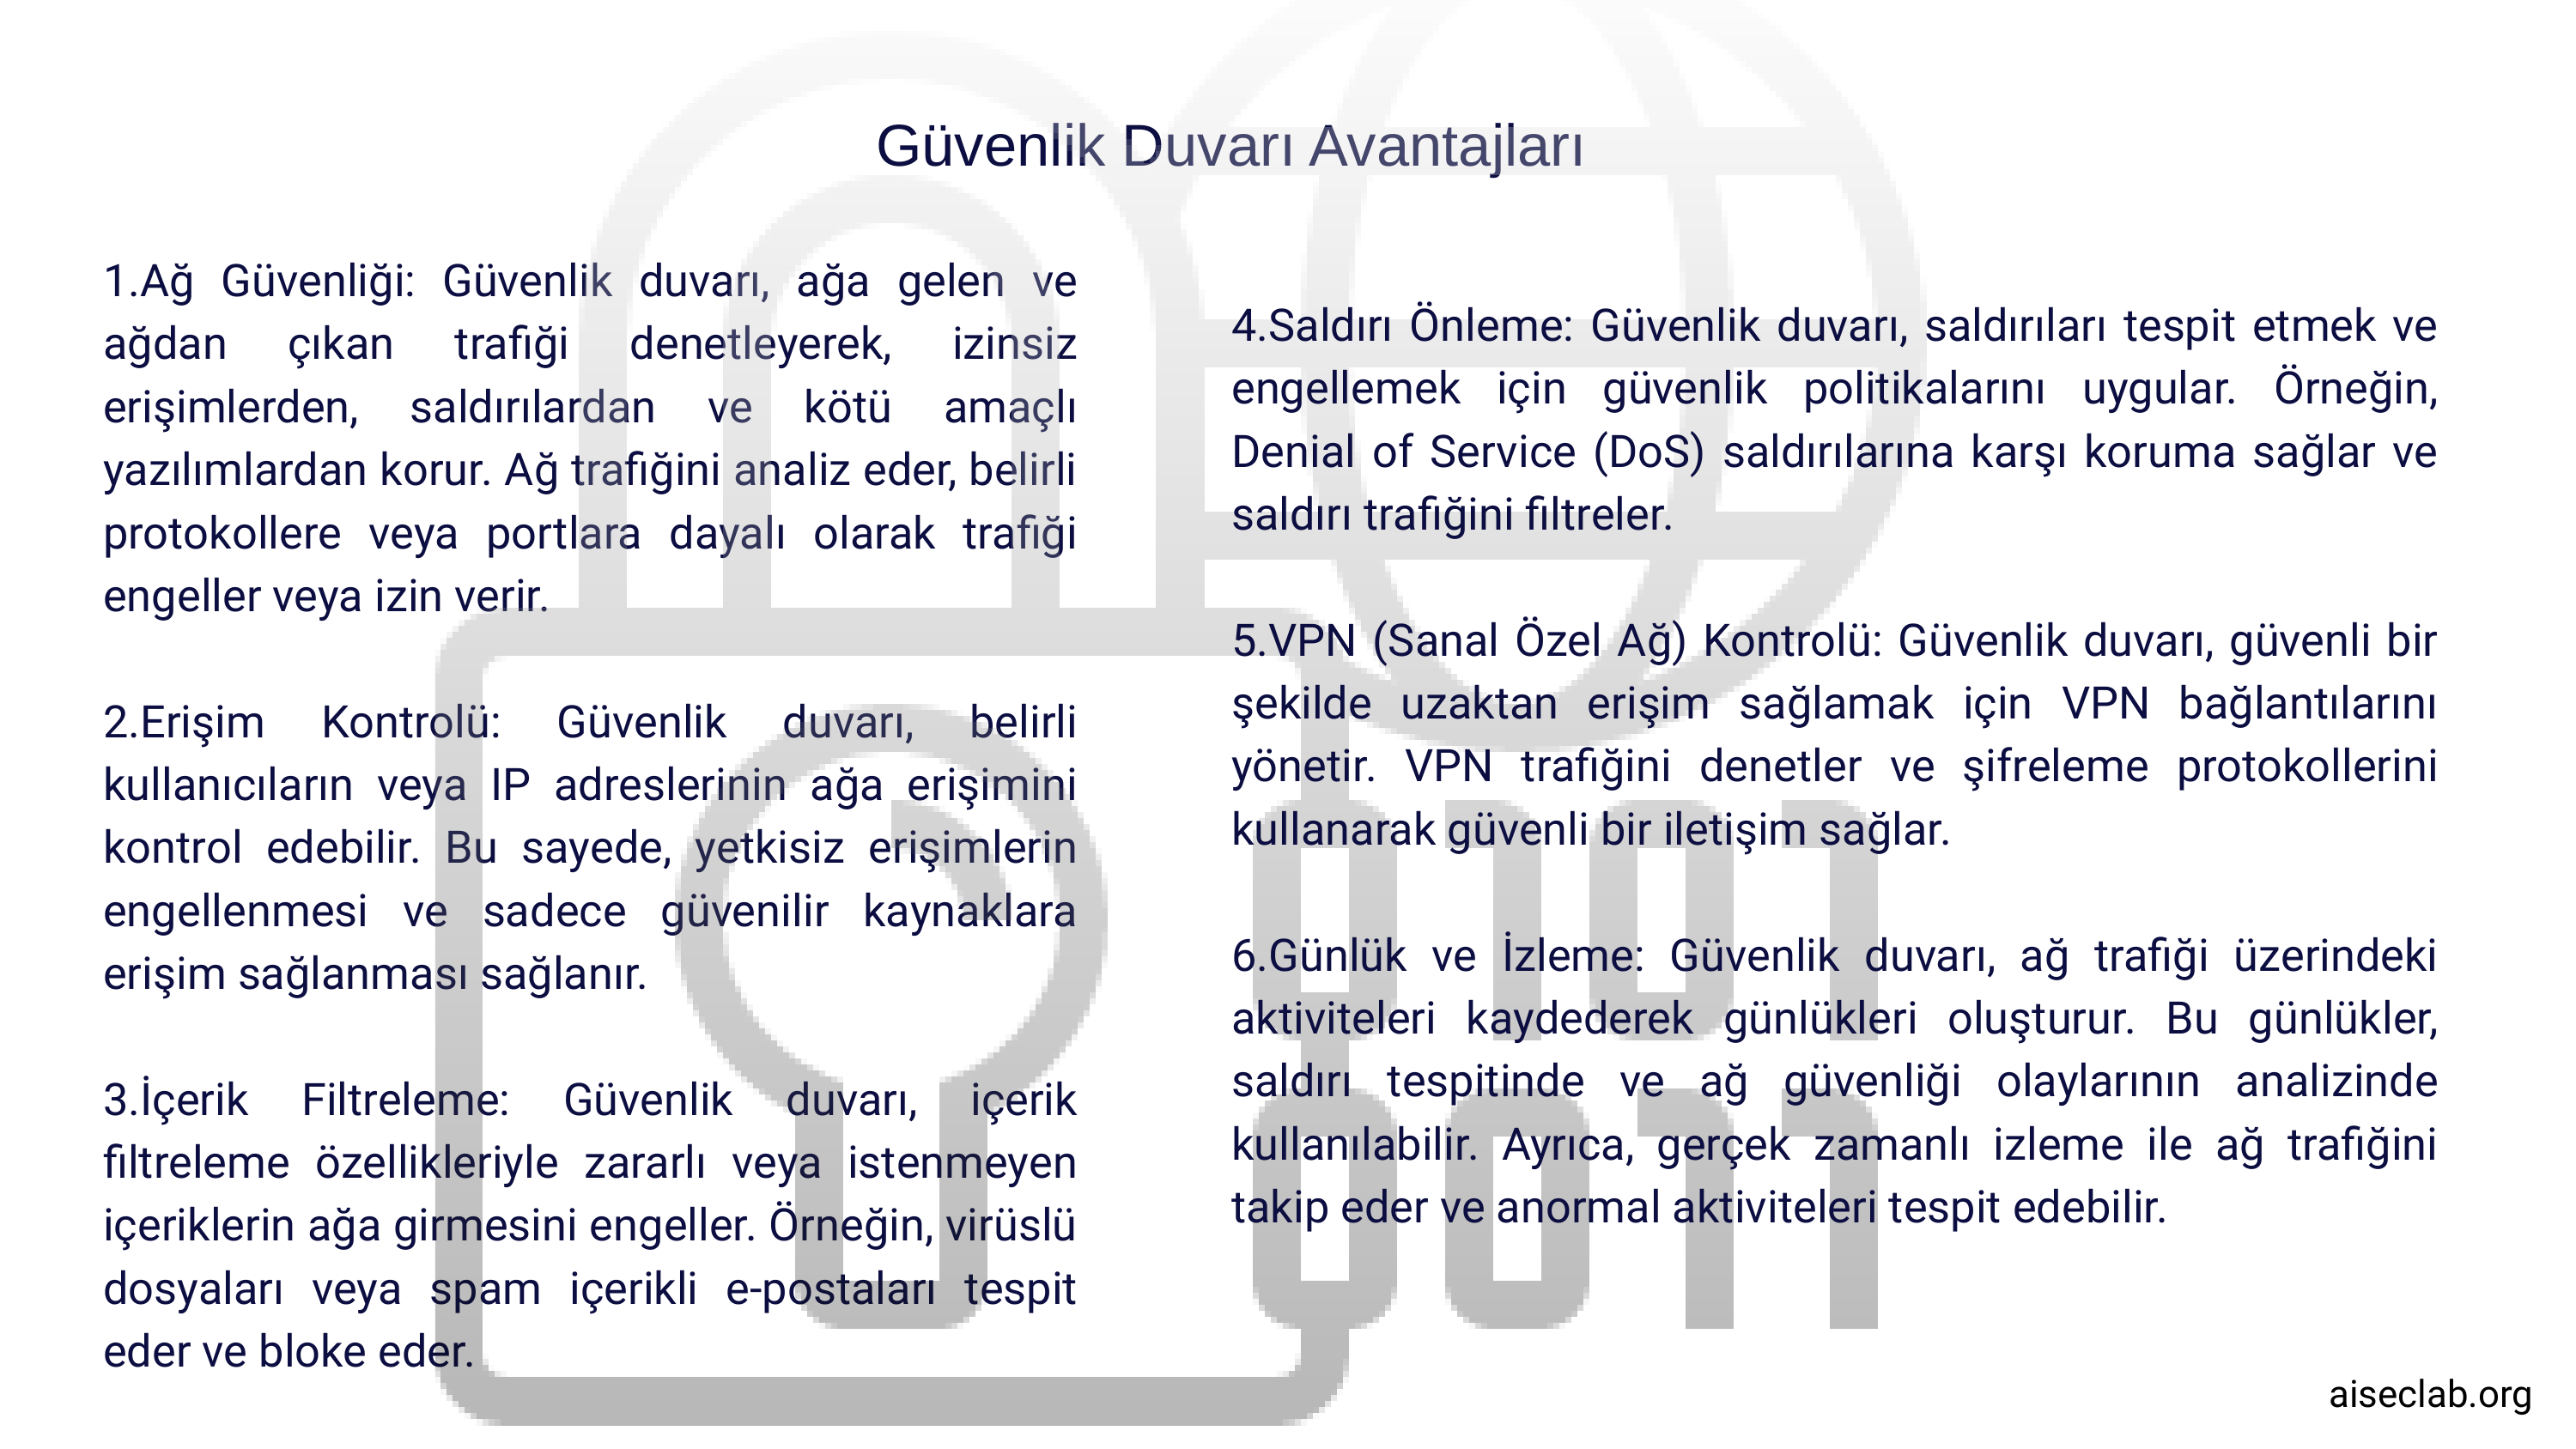

Güvenlik Duvarı Avantajları

1.Ağ Güvenliği: Güvenlik duvarı, ağa gelen ve ağdan çıkan trafiği denetleyerek, izinsiz erişimlerden, saldırılardan ve kötü amaçlı yazılımlardan korur. Ağ trafiğini analiz eder, belirli protokollere veya portlara dayalı olarak trafiği engeller veya izin verir.

2.Erişim Kontrolü: Güvenlik duvarı, belirli kullanıcıların veya IP adreslerinin ağa erişimini kontrol edebilir. Bu sayede, yetkisiz erişimlerin engellenmesi ve sadece güvenilir kaynaklara erişim sağlanması sağlanır.

3.İçerik Filtreleme: Güvenlik duvarı, içerik filtreleme özellikleriyle zararlı veya istenmeyen içeriklerin ağa girmesini engeller. Örneğin, virüslü dosyaları veya spam içerikli e-postaları tespit eder ve bloke eder.

4.Saldırı Önleme: Güvenlik duvarı, saldırıları tespit etmek ve engellemek için güvenlik politikalarını uygular. Örneğin, Denial of Service (DoS) saldırılarına karşı koruma sağlar ve saldırı trafiğini filtreler.

5.VPN (Sanal Özel Ağ) Kontrolü: Güvenlik duvarı, güvenli bir şekilde uzaktan erişim sağlamak için VPN bağlantılarını yönetir. VPN trafiğini denetler ve şifreleme protokollerini kullanarak güvenli bir iletişim sağlar.

6.Günlük ve İzleme: Güvenlik duvarı, ağ trafiği üzerindeki aktiviteleri kaydederek günlükleri oluşturur. Bu günlükler, saldırı tespitinde ve ağ güvenliği olaylarının analizinde kullanılabilir. Ayrıca, gerçek zamanlı izleme ile ağ trafiğini takip eder ve anormal aktiviteleri tespit edebilir.

aiseclab.org